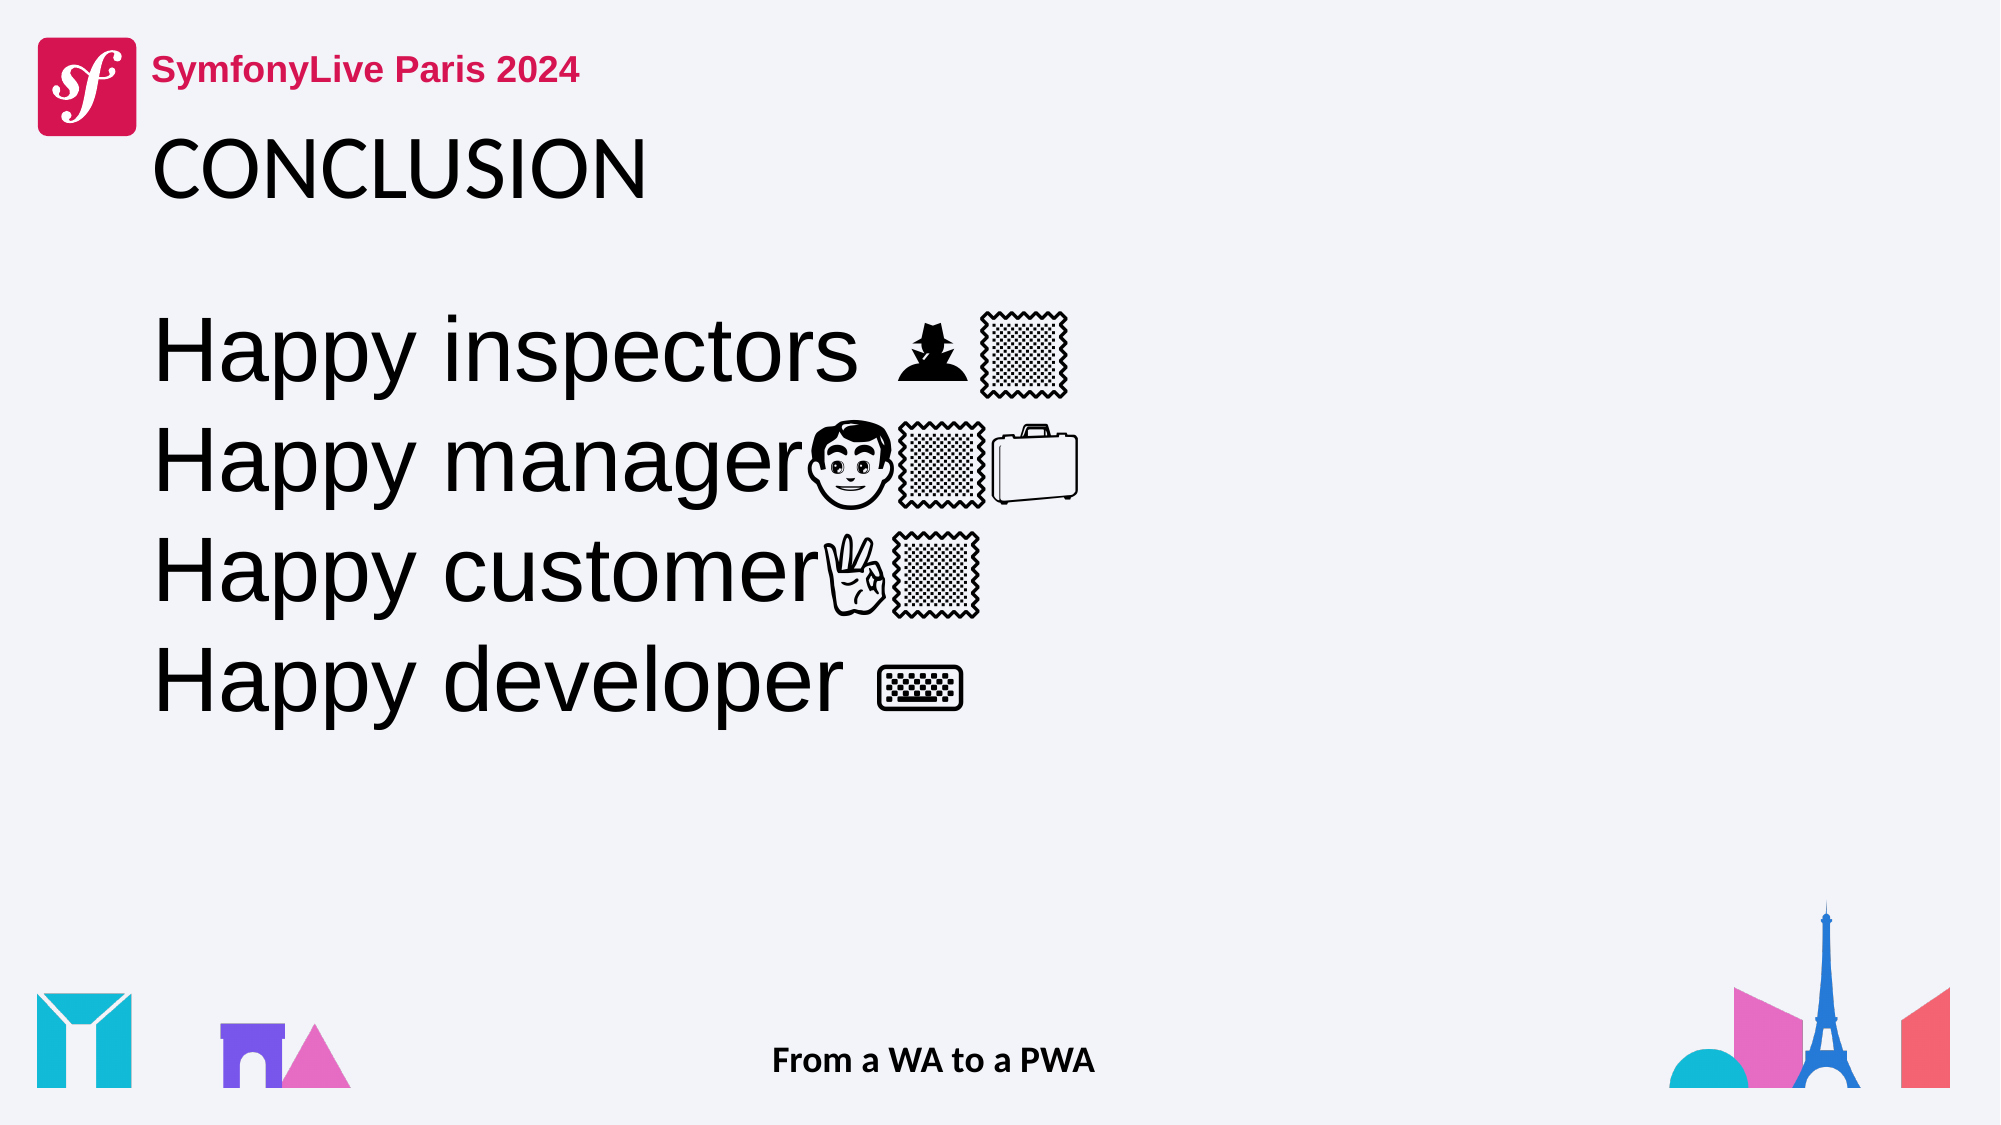

# CONCLUSION
Happy inspectors 🕵🏼
Happy manager👨🏼‍💼
Happy customer👌🏼
Happy developer ⌨️